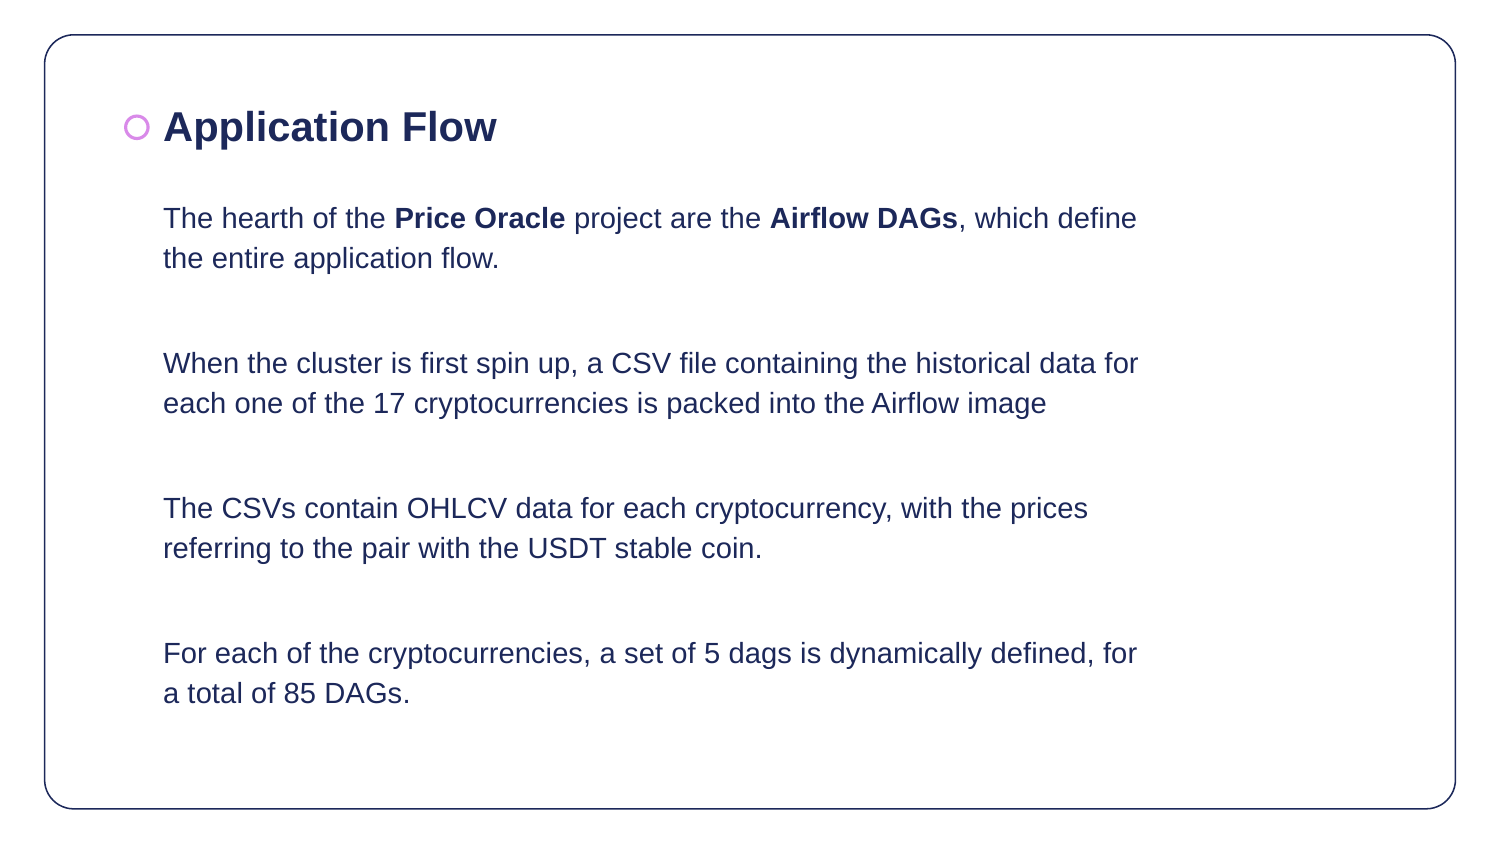

Application Flow

The hearth of the Price Oracle project are the Airflow DAGs, which define the entire application flow.
When the cluster is first spin up, a CSV file containing the historical data for each one of the 17 cryptocurrencies is packed into the Airflow image

The CSVs contain OHLCV data for each cryptocurrency, with the prices referring to the pair with the USDT stable coin.
For each of the cryptocurrencies, a set of 5 dags is dynamically defined, for a total of 85 DAGs.